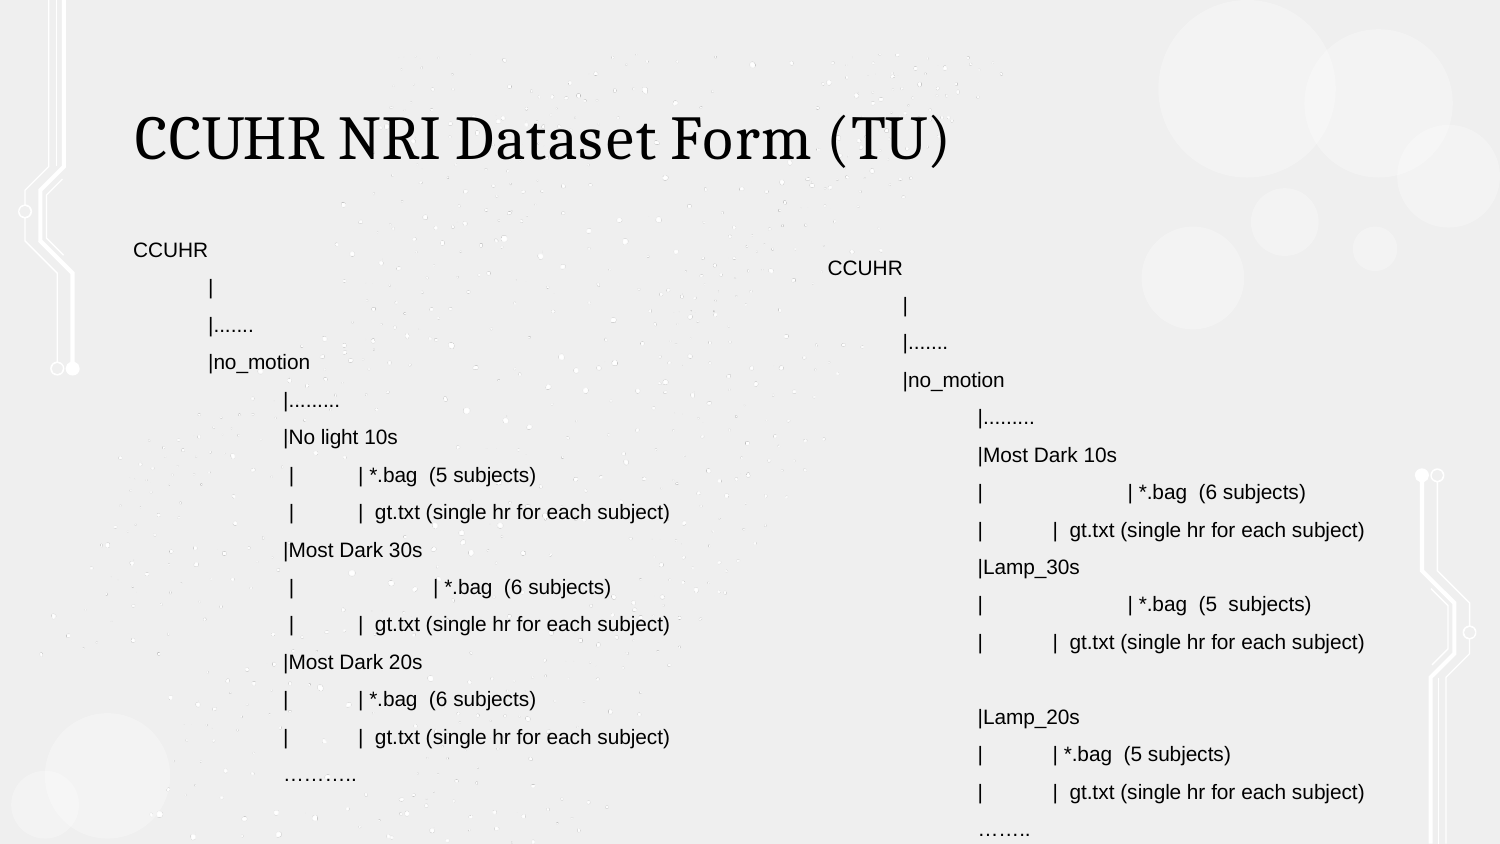

# CCUHR NRI Dataset Form (TU)
CCUHR
|
|.......
|no_motion
	|.........
|No light 10s
 |	| *.bag  (5 subjects)
 |	|  gt.txt (single hr for each subject)
|Most Dark 30s
 |	| *.bag  (6 subjects)
 |	|  gt.txt (single hr for each subject)
|Most Dark 20s
|	| *.bag  (6 subjects)
|	|  gt.txt (single hr for each subject)
………..
CCUHR
|
|.......
|no_motion
	|.........
|Most Dark 10s
|	| *.bag  (6 subjects)
|	|  gt.txt (single hr for each subject)
|Lamp_30s
|	| *.bag  (5  subjects)
|	|  gt.txt (single hr for each subject)

|Lamp_20s
|	| *.bag  (5 subjects)
|	|  gt.txt (single hr for each subject)
……..